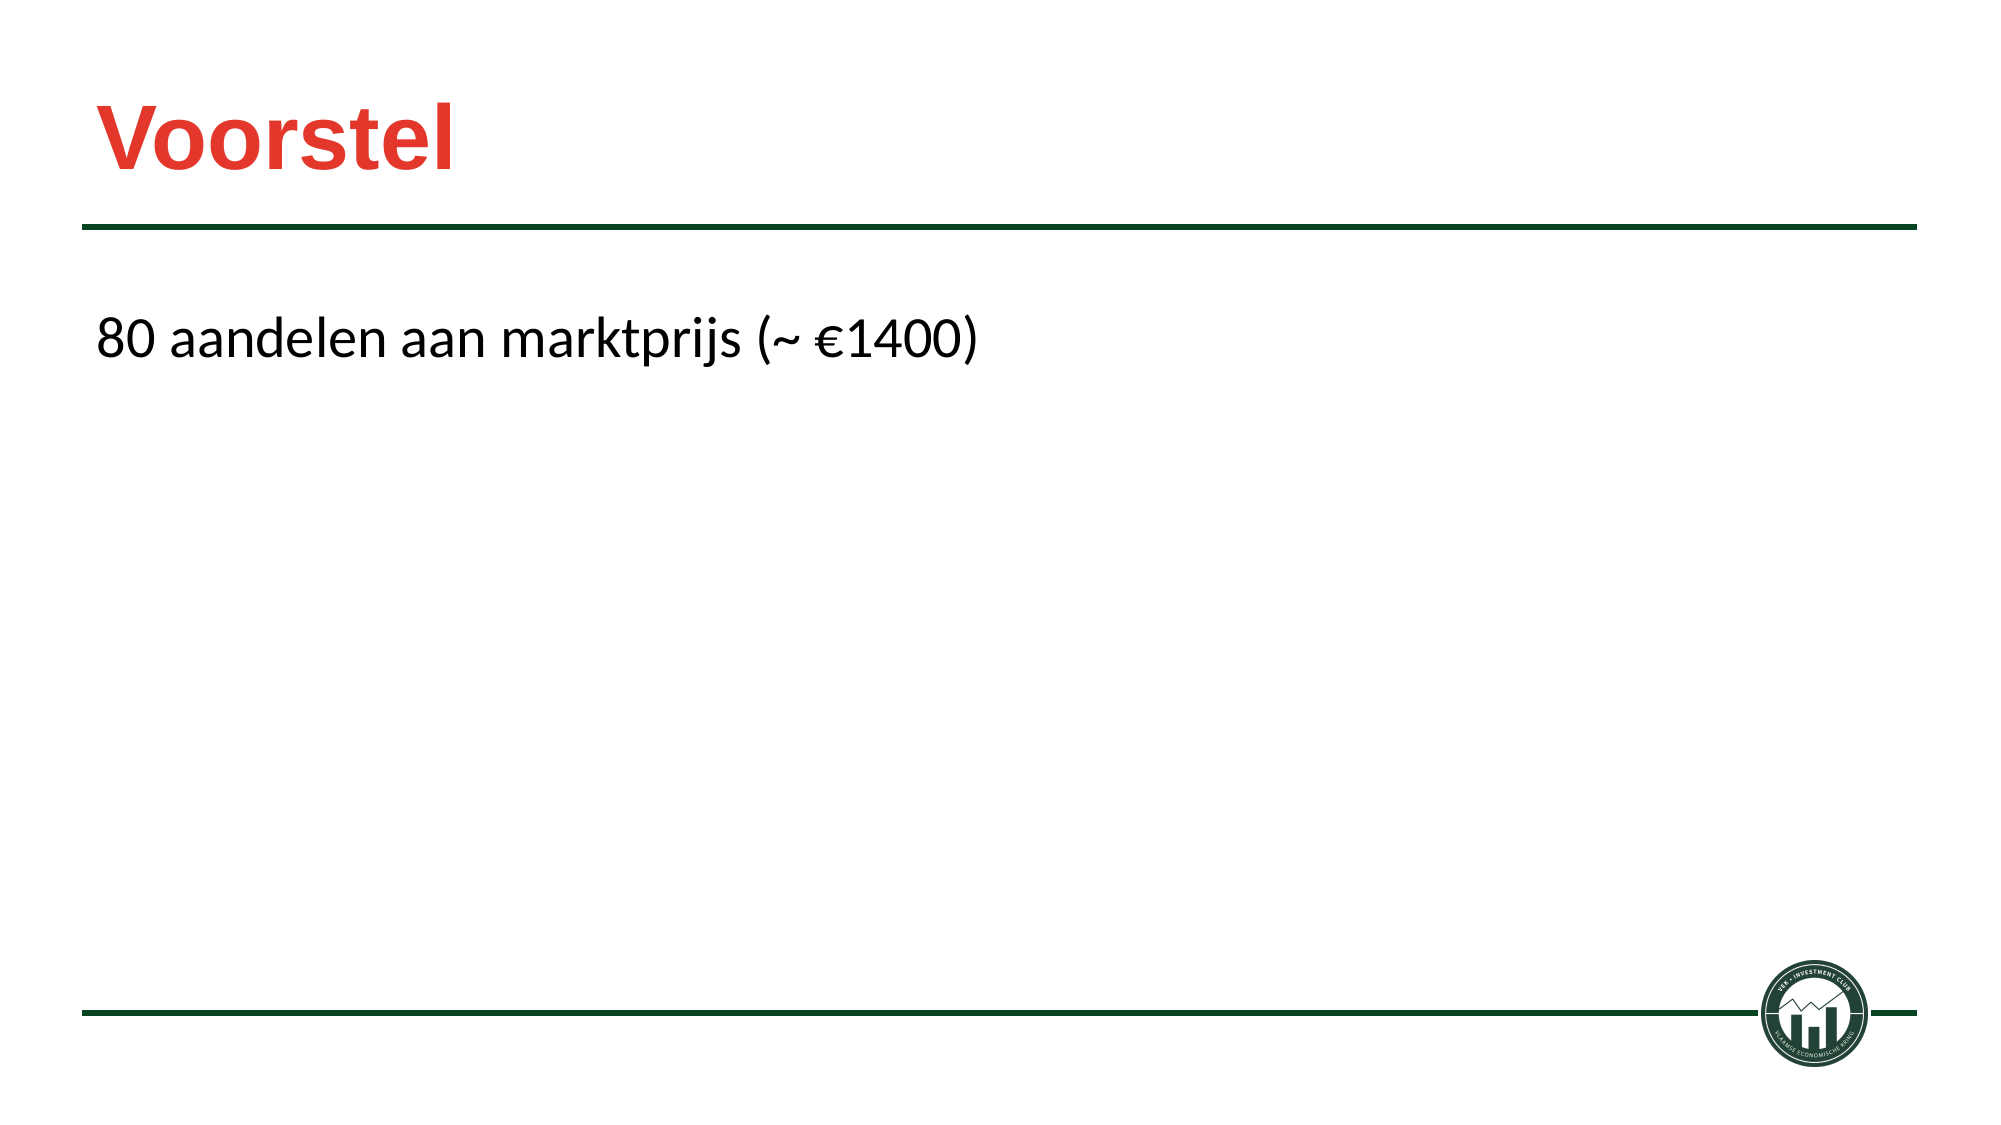

# Voorstel
80 aandelen aan marktprijs (~ €1400)